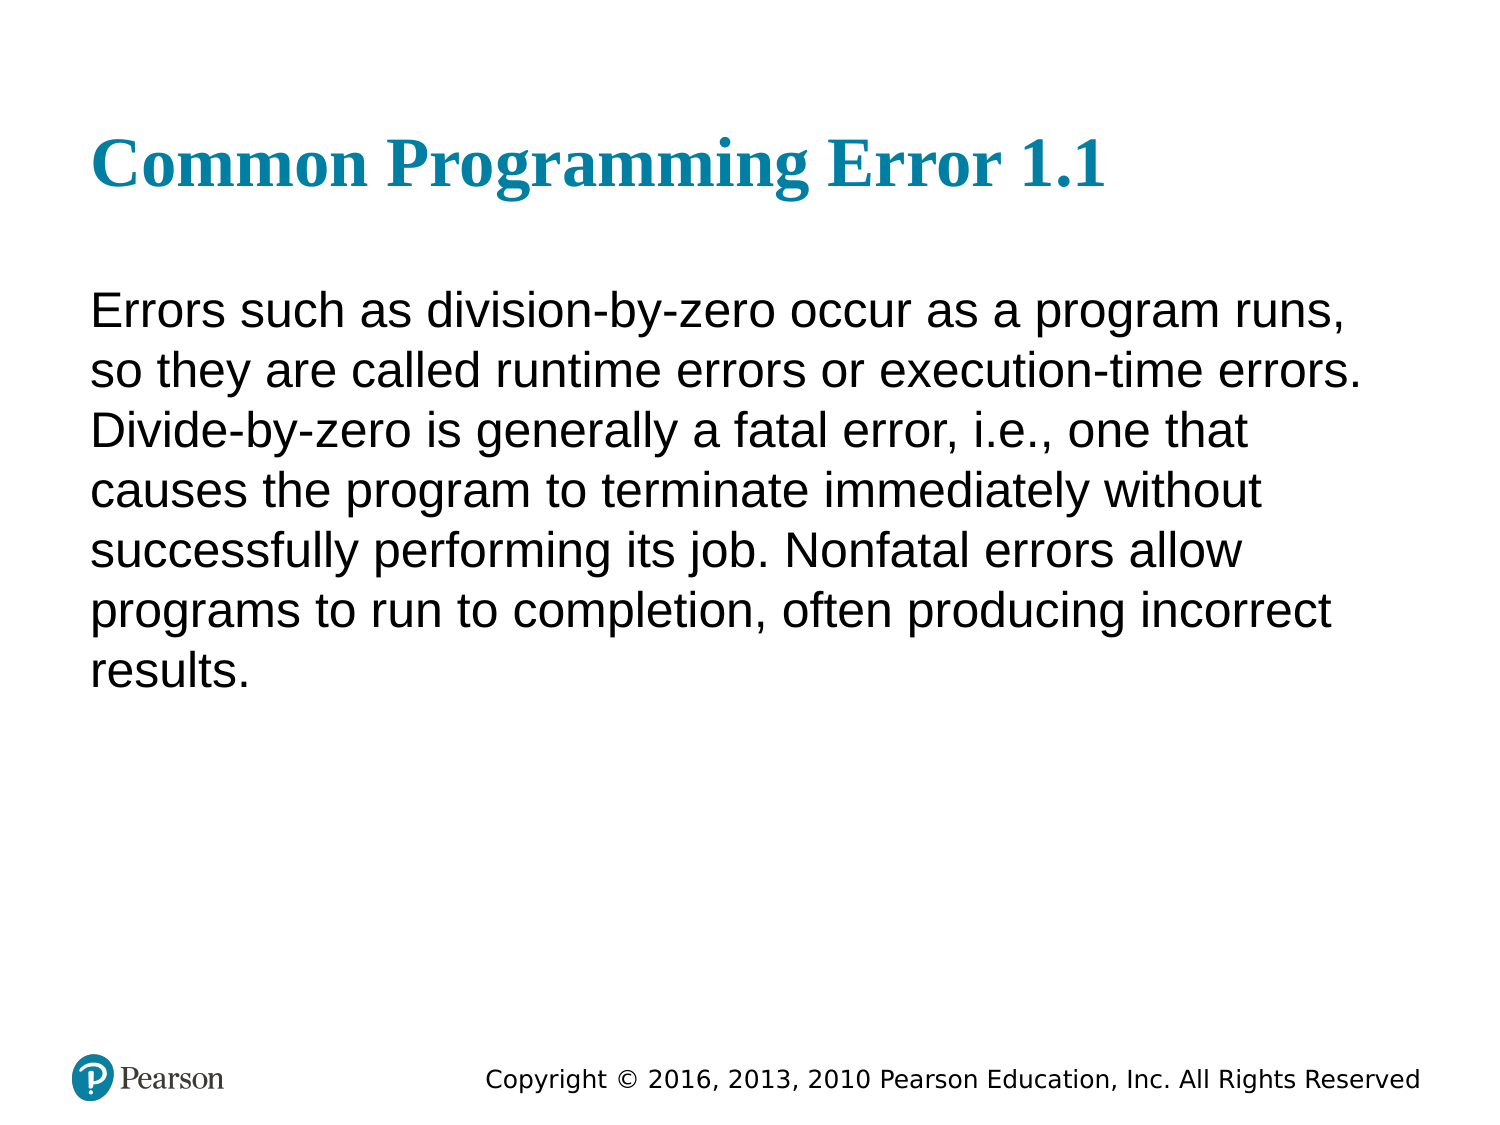

# Common Programming Error 1.1
Errors such as division-by-zero occur as a program runs, so they are called runtime errors or execution-time errors. Divide-by-zero is generally a fatal error, i.e., one that causes the program to terminate immediately without successfully performing its job. Nonfatal errors allow programs to run to completion, often producing incorrect results.